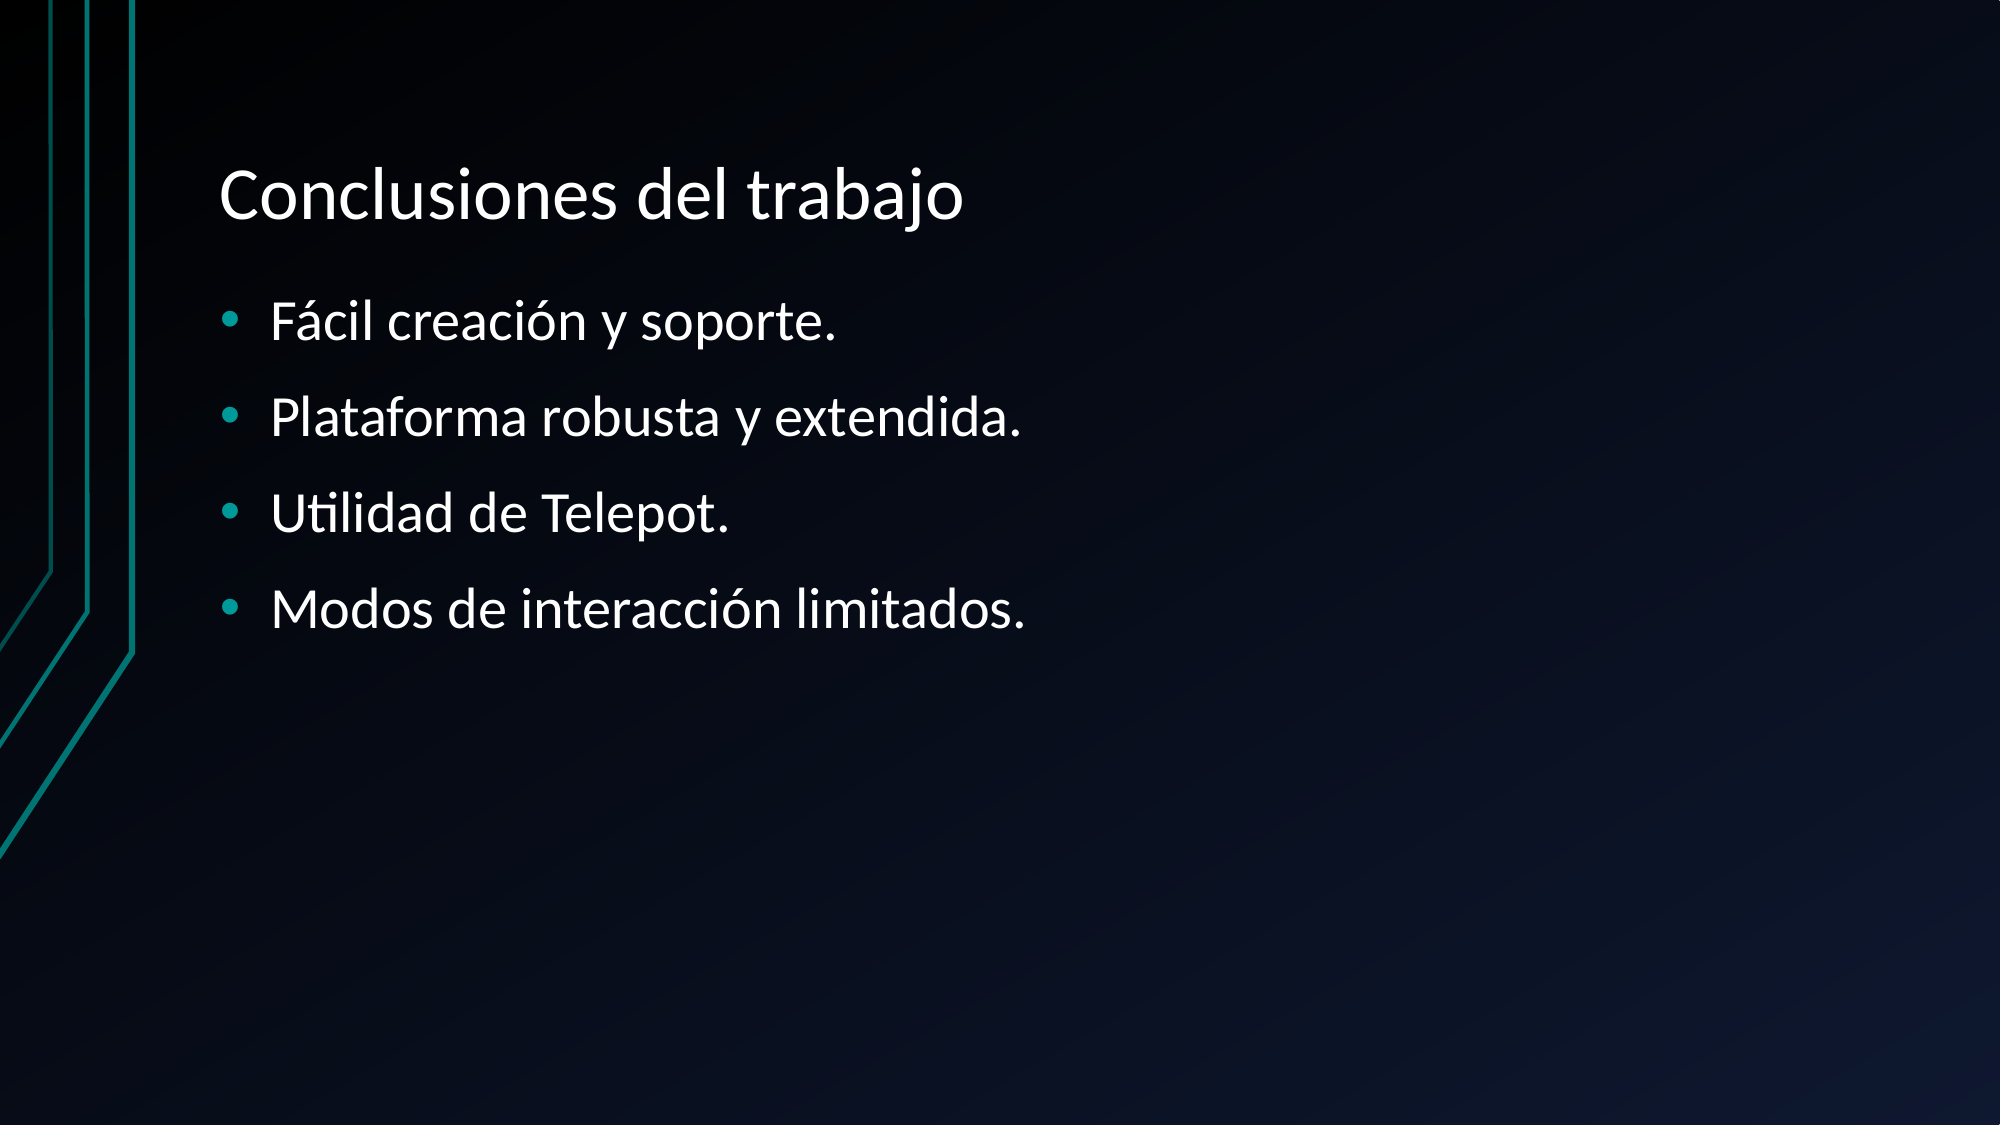

# Conclusiones del trabajo
Fácil creación y soporte.
Plataforma robusta y extendida.
Utilidad de Telepot.
Modos de interacción limitados.